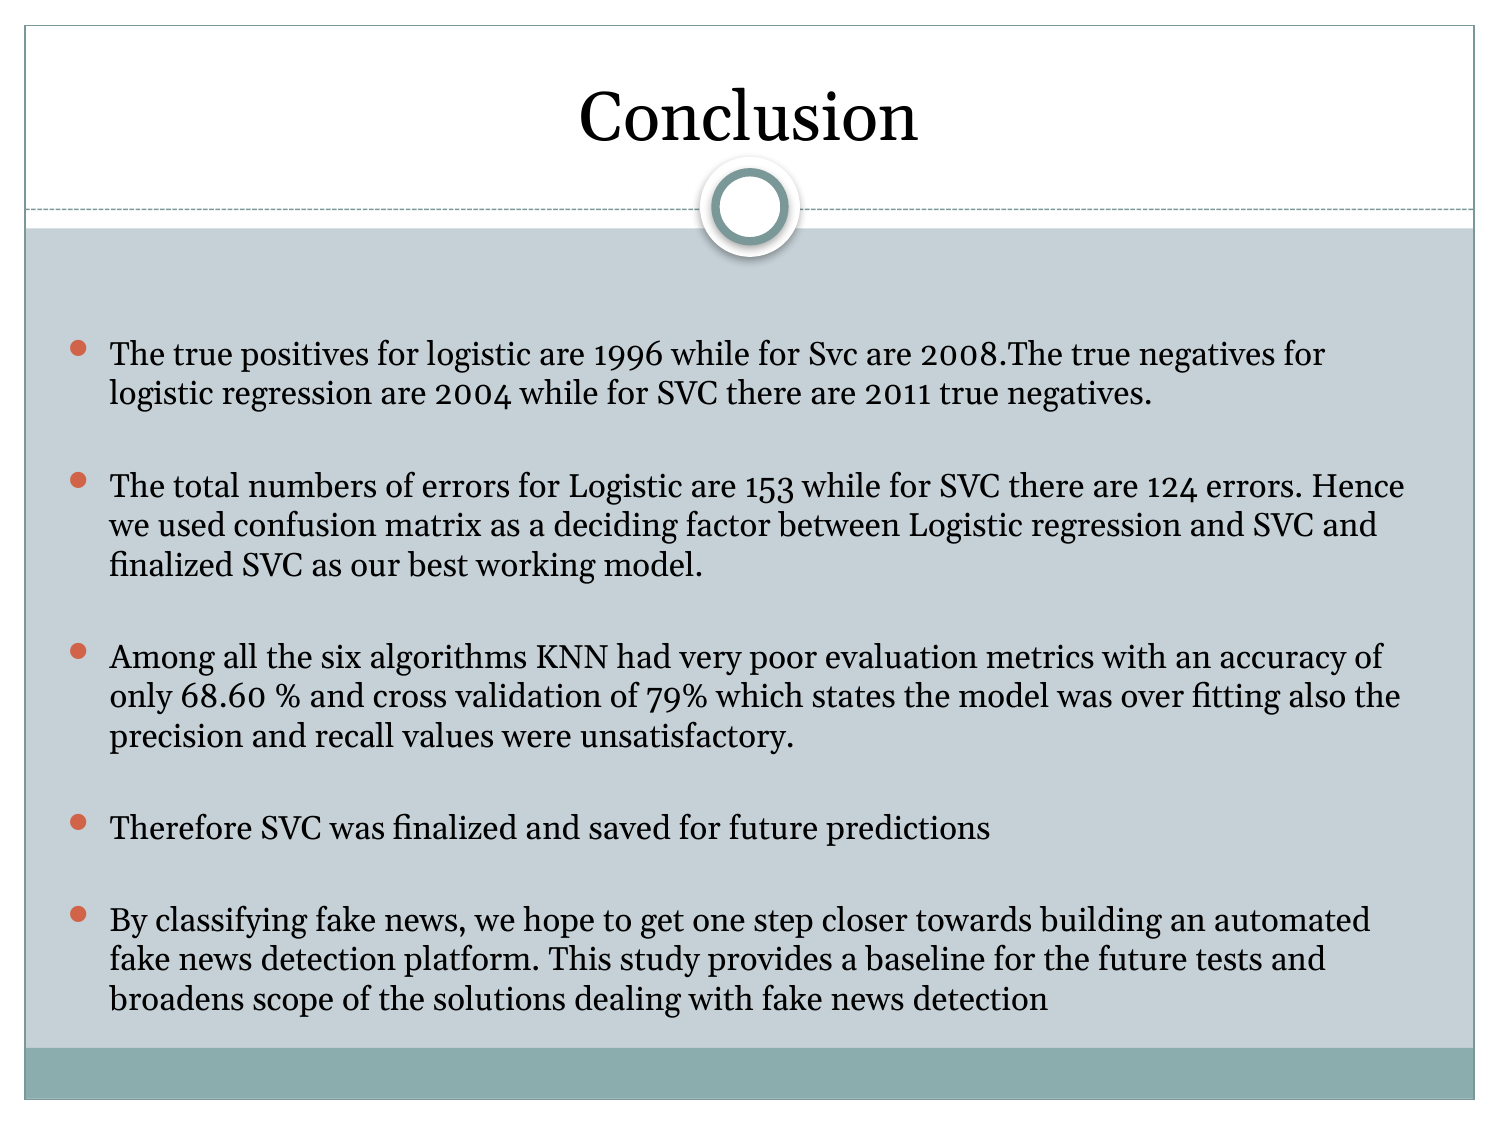

# Conclusion

The true positives for logistic are 1996 while for Svc are 2008.The true negatives for logistic regression are 2004 while for SVC there are 2011 true negatives.

The total numbers of errors for Logistic are 153 while for SVC there are 124 errors. Hence we used confusion matrix as a deciding factor between Logistic regression and SVC and finalized SVC as our best working model.

Among all the six algorithms KNN had very poor evaluation metrics with an accuracy of only 68.60 % and cross validation of 79% which states the model was over fitting also the precision and recall values were unsatisfactory.

Therefore SVC was finalized and saved for future predictions

By classifying fake news, we hope to get one step closer towards building an automated fake news detection platform. This study provides a baseline for the future tests and broadens scope of the solutions dealing with fake news detection